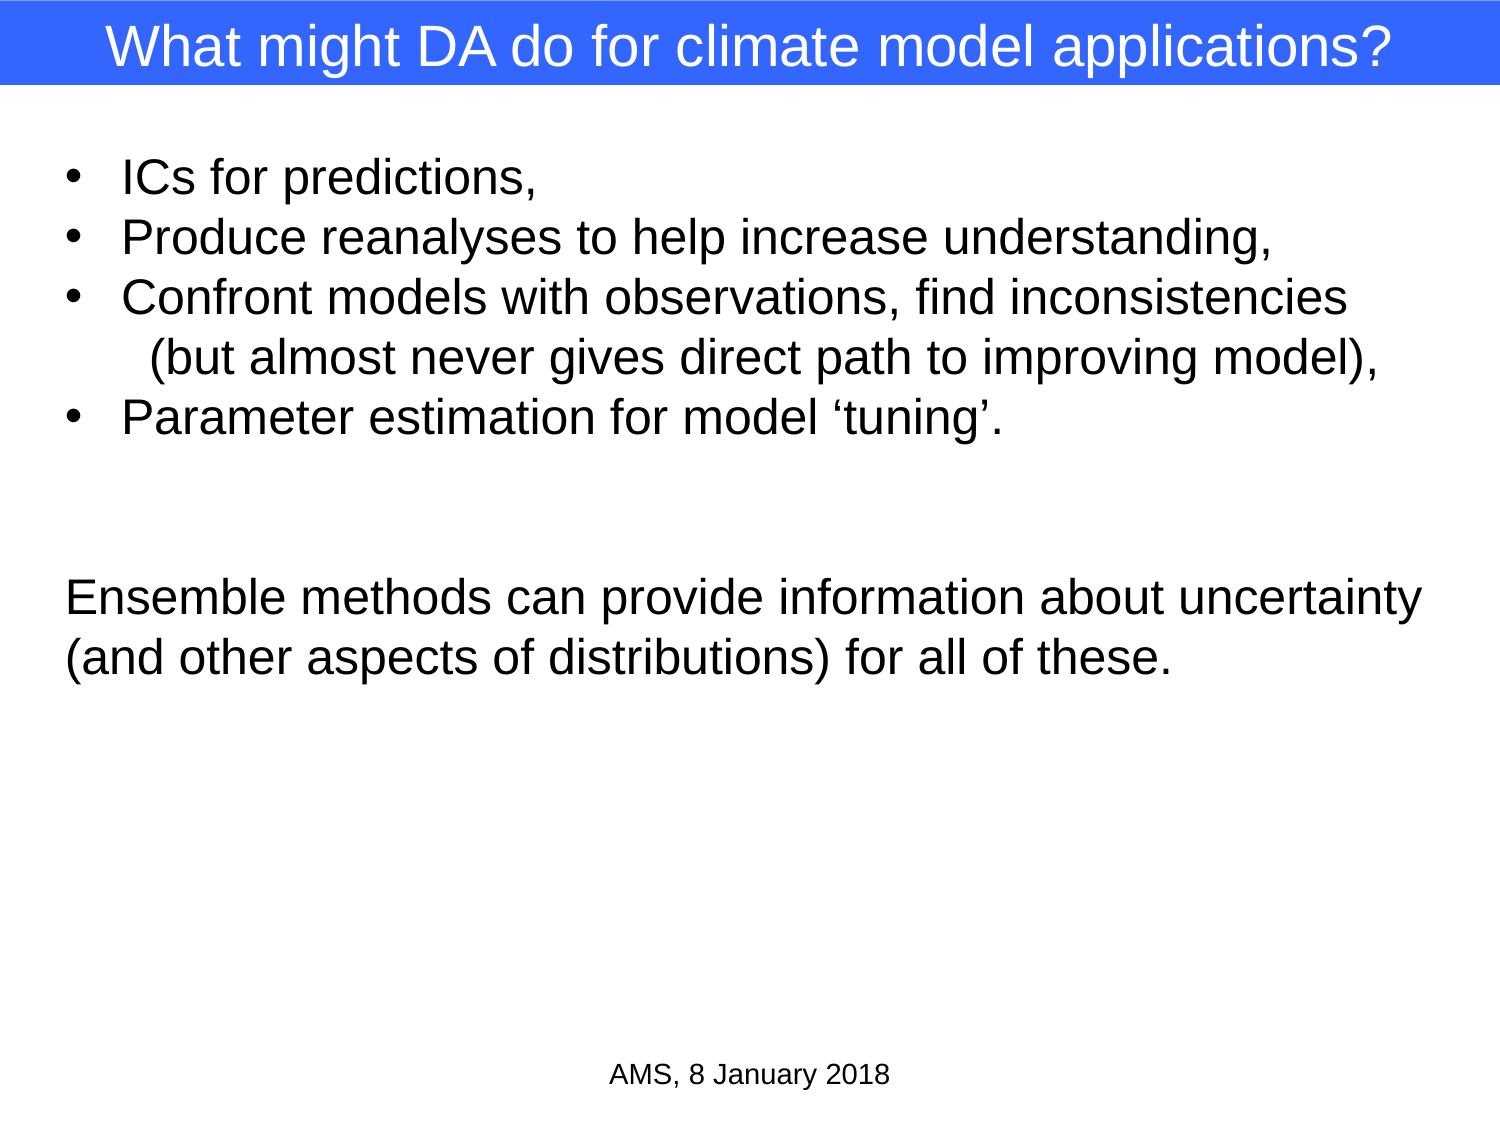

What might DA do for climate model applications?
ICs for predictions,
Produce reanalyses to help increase understanding,
Confront models with observations, find inconsistencies
      (but almost never gives direct path to improving model),
Parameter estimation for model ‘tuning’.

Ensemble methods can provide information about uncertainty (and other aspects of distributions) for all of these.

AMS, 8 January 2018